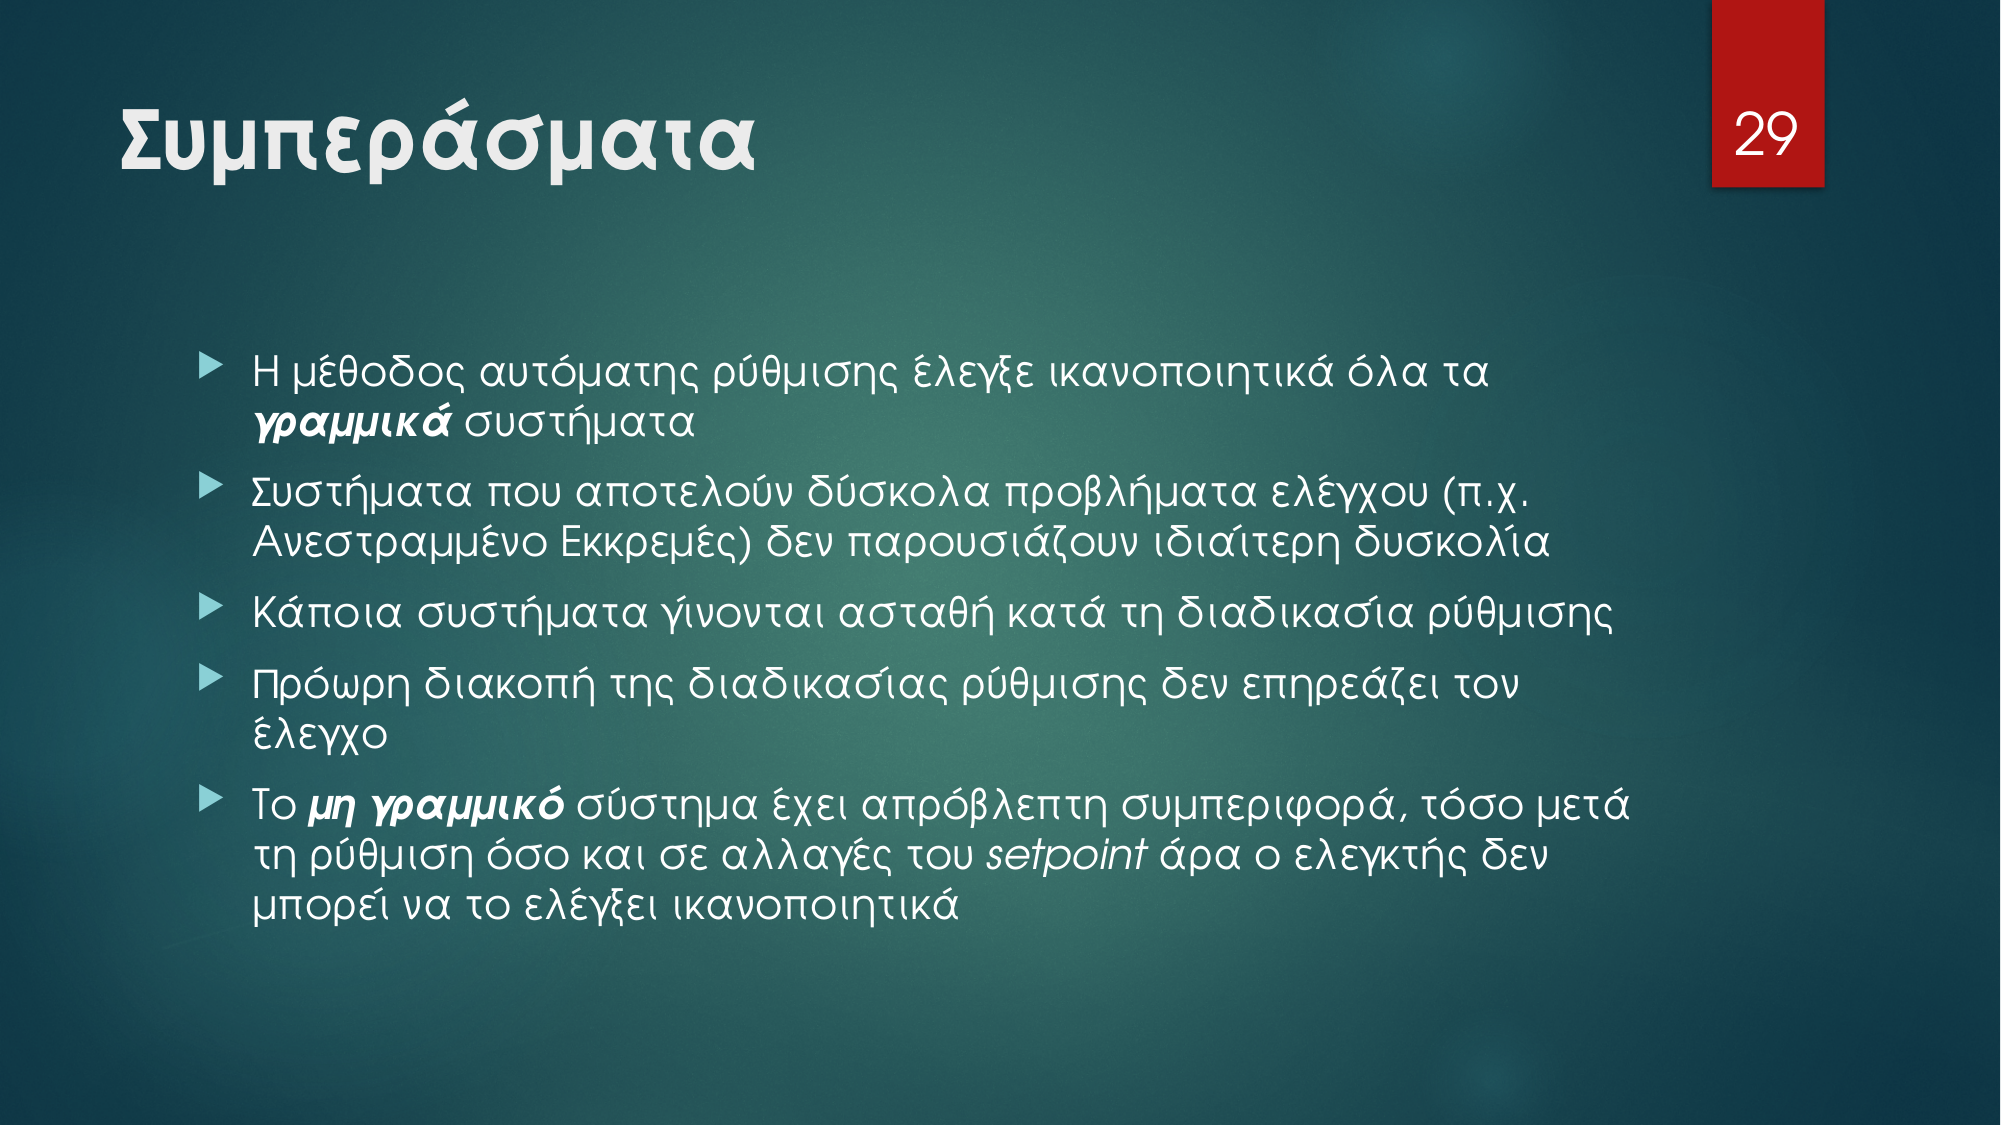

29
# Συμπεράσματα
Η μέθοδος αυτόματης ρύθμισης έλεγξε ικανοποιητικά όλα τα γραμμικά συστήματα
Συστήματα που αποτελούν δύσκολα προβλήματα ελέγχου (π.χ. Ανεστραμμένο Εκκρεμές) δεν παρουσιάζουν ιδιαίτερη δυσκολία
Κάποια συστήματα γίνονται ασταθή κατά τη διαδικασία ρύθμισης
Πρόωρη διακοπή της διαδικασίας ρύθμισης δεν επηρεάζει τον έλεγχο
Το μη γραμμικό σύστημα έχει απρόβλεπτη συμπεριφορά, τόσο μετά τη ρύθμιση όσο και σε αλλαγές του setpoint άρα ο ελεγκτής δεν μπορεί να το ελέγξει ικανοποιητικά